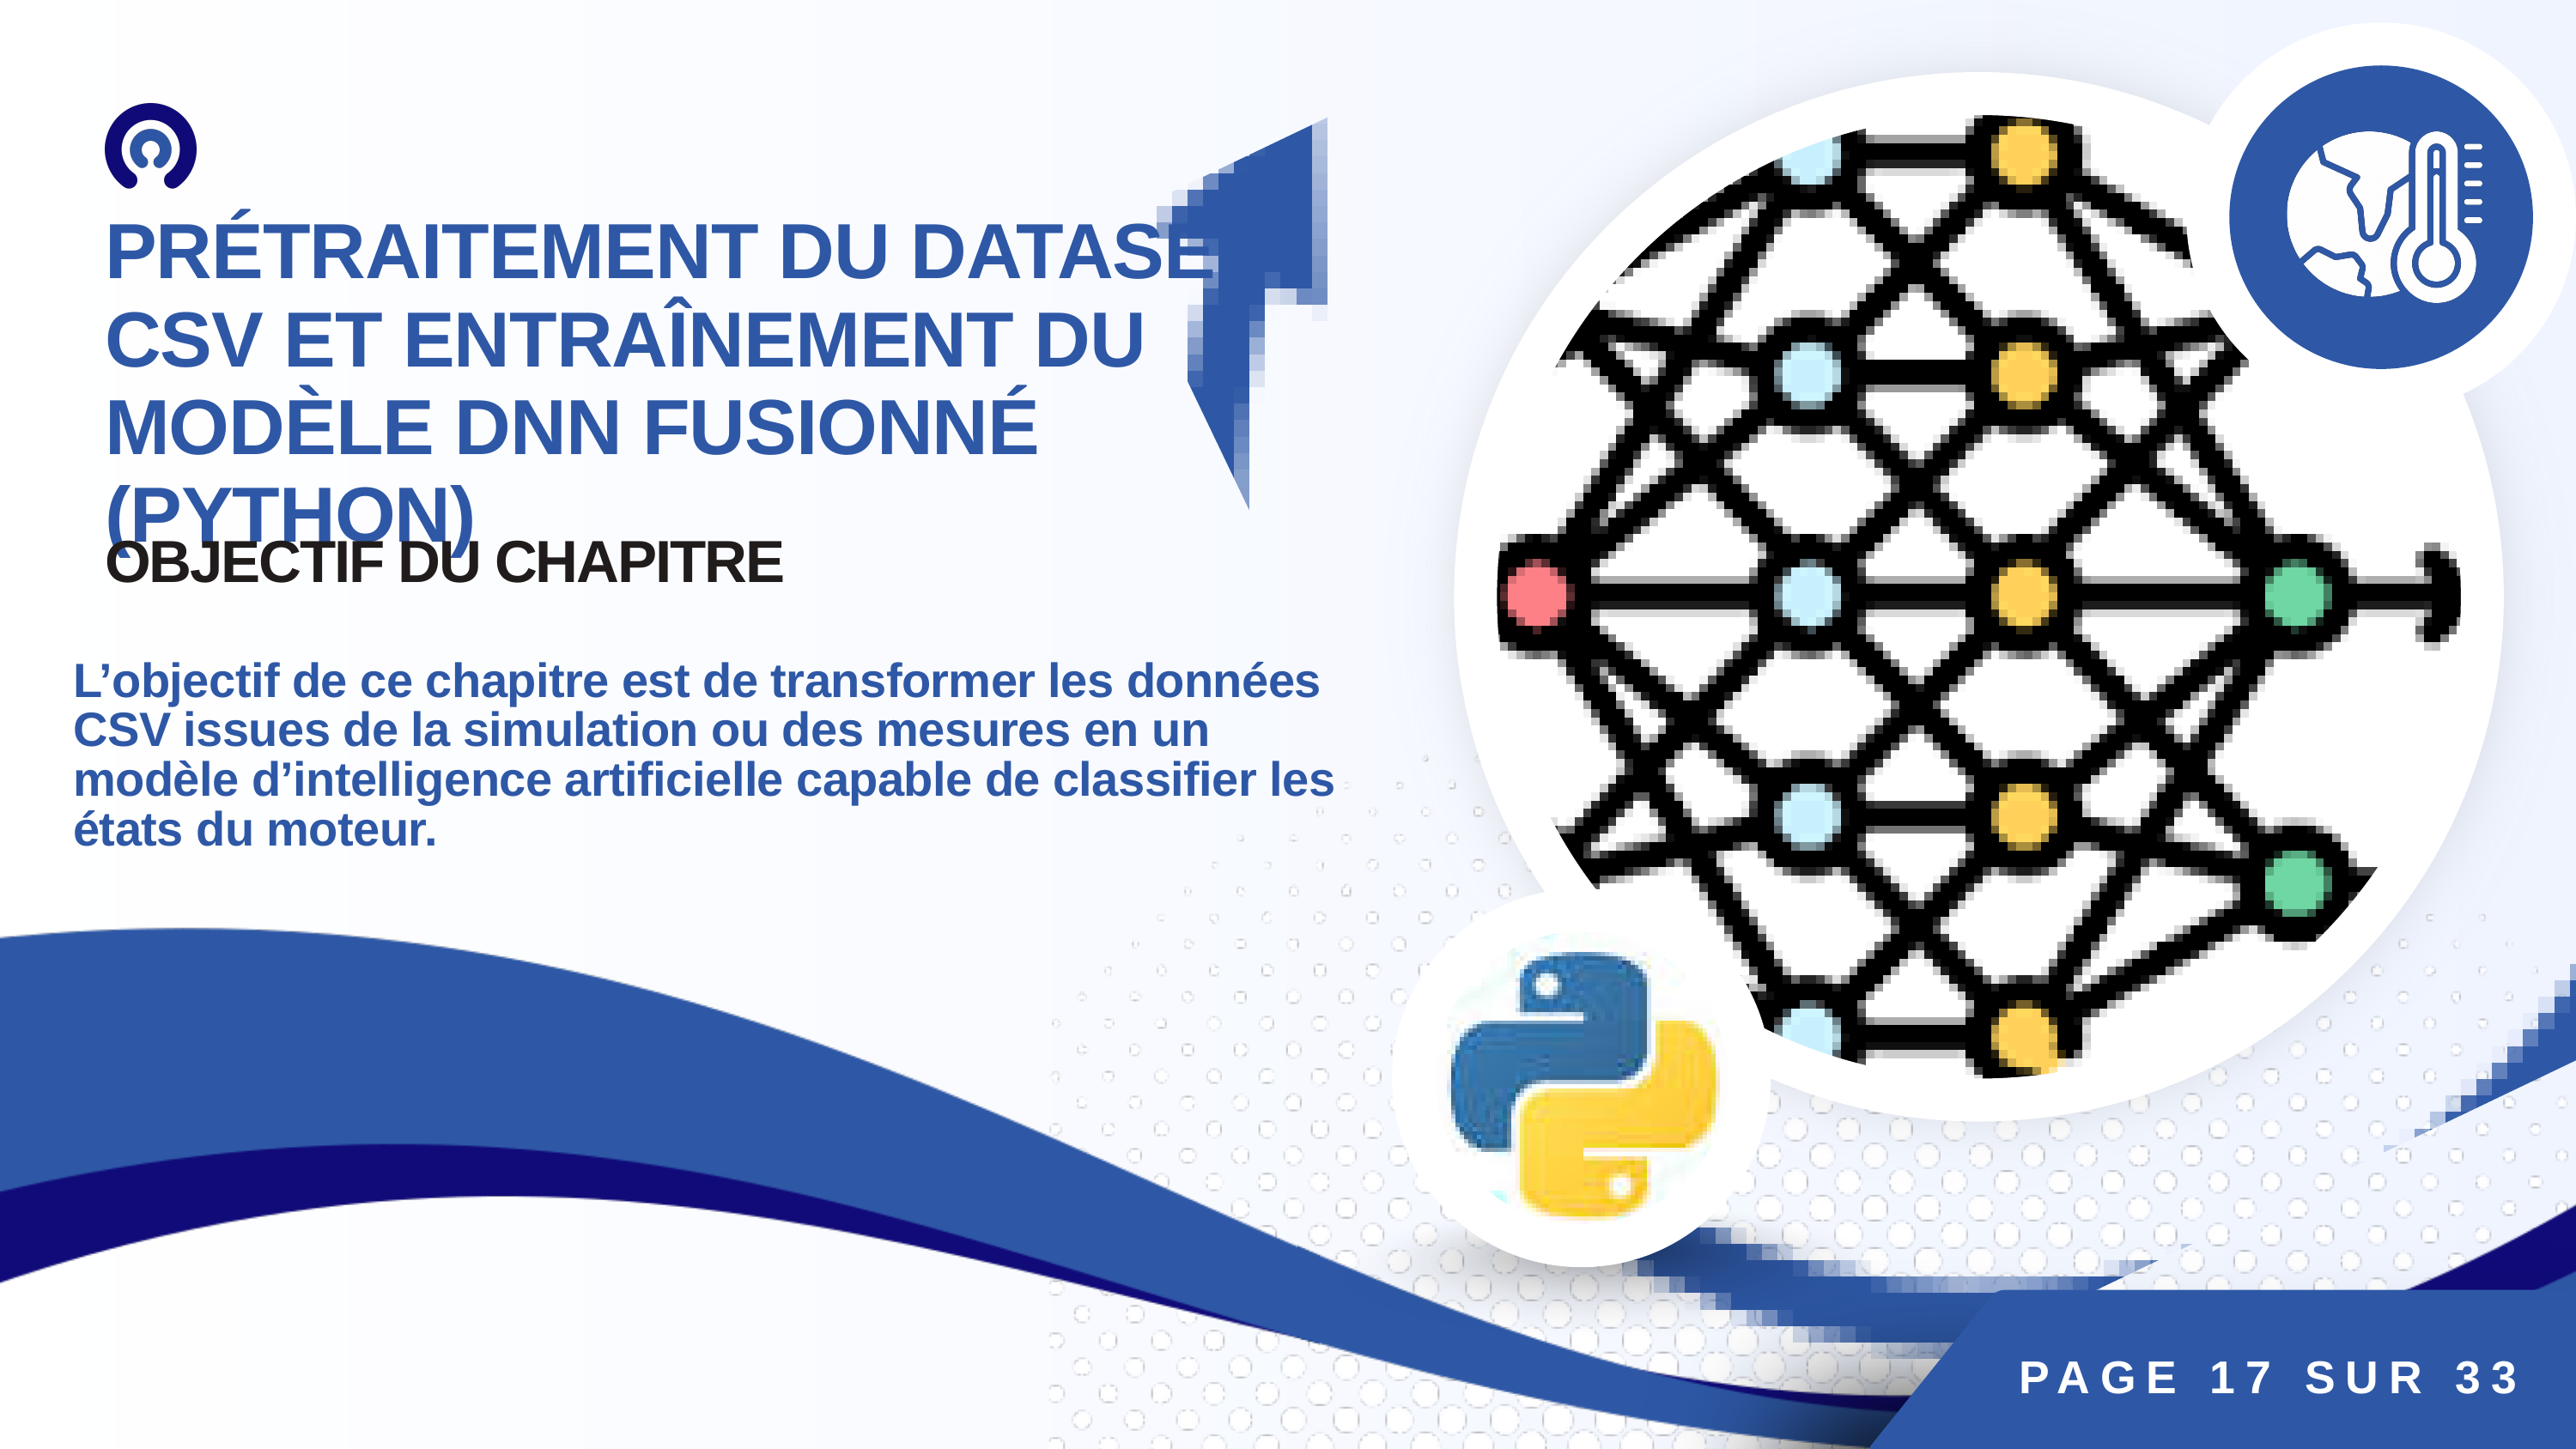

PRÉTRAITEMENT DU DATASET CSV ET ENTRAÎNEMENT DU MODÈLE DNN FUSIONNÉ (PYTHON)
OBJECTIF DU CHAPITRE
L’objectif de ce chapitre est de transformer les données CSV issues de la simulation ou des mesures en un modèle d’intelligence artificielle capable de classifier les états du moteur.

PAGE 17 SUR 33